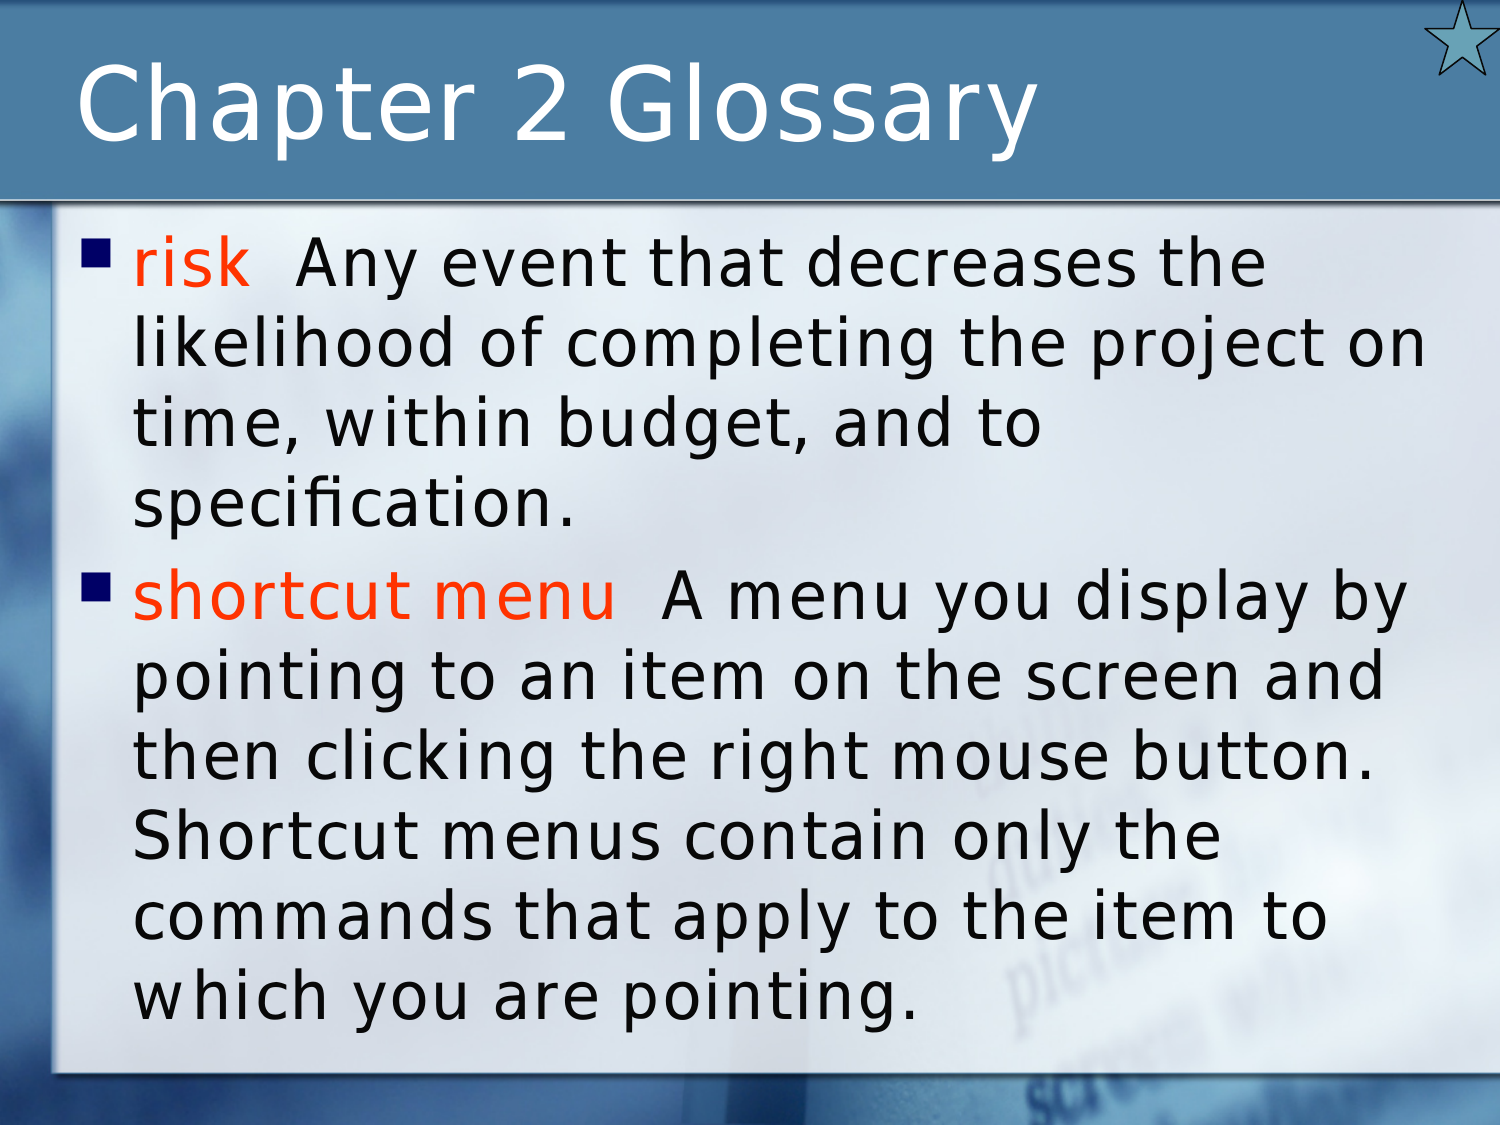

# Chapter 2 Glossary
risk  Any event that decreases the likelihood of completing the project on time, within budget, and to specification.
shortcut menu  A menu you display by pointing to an item on the screen and then clicking the right mouse button. Shortcut menus contain only the commands that apply to the item to which you are pointing.